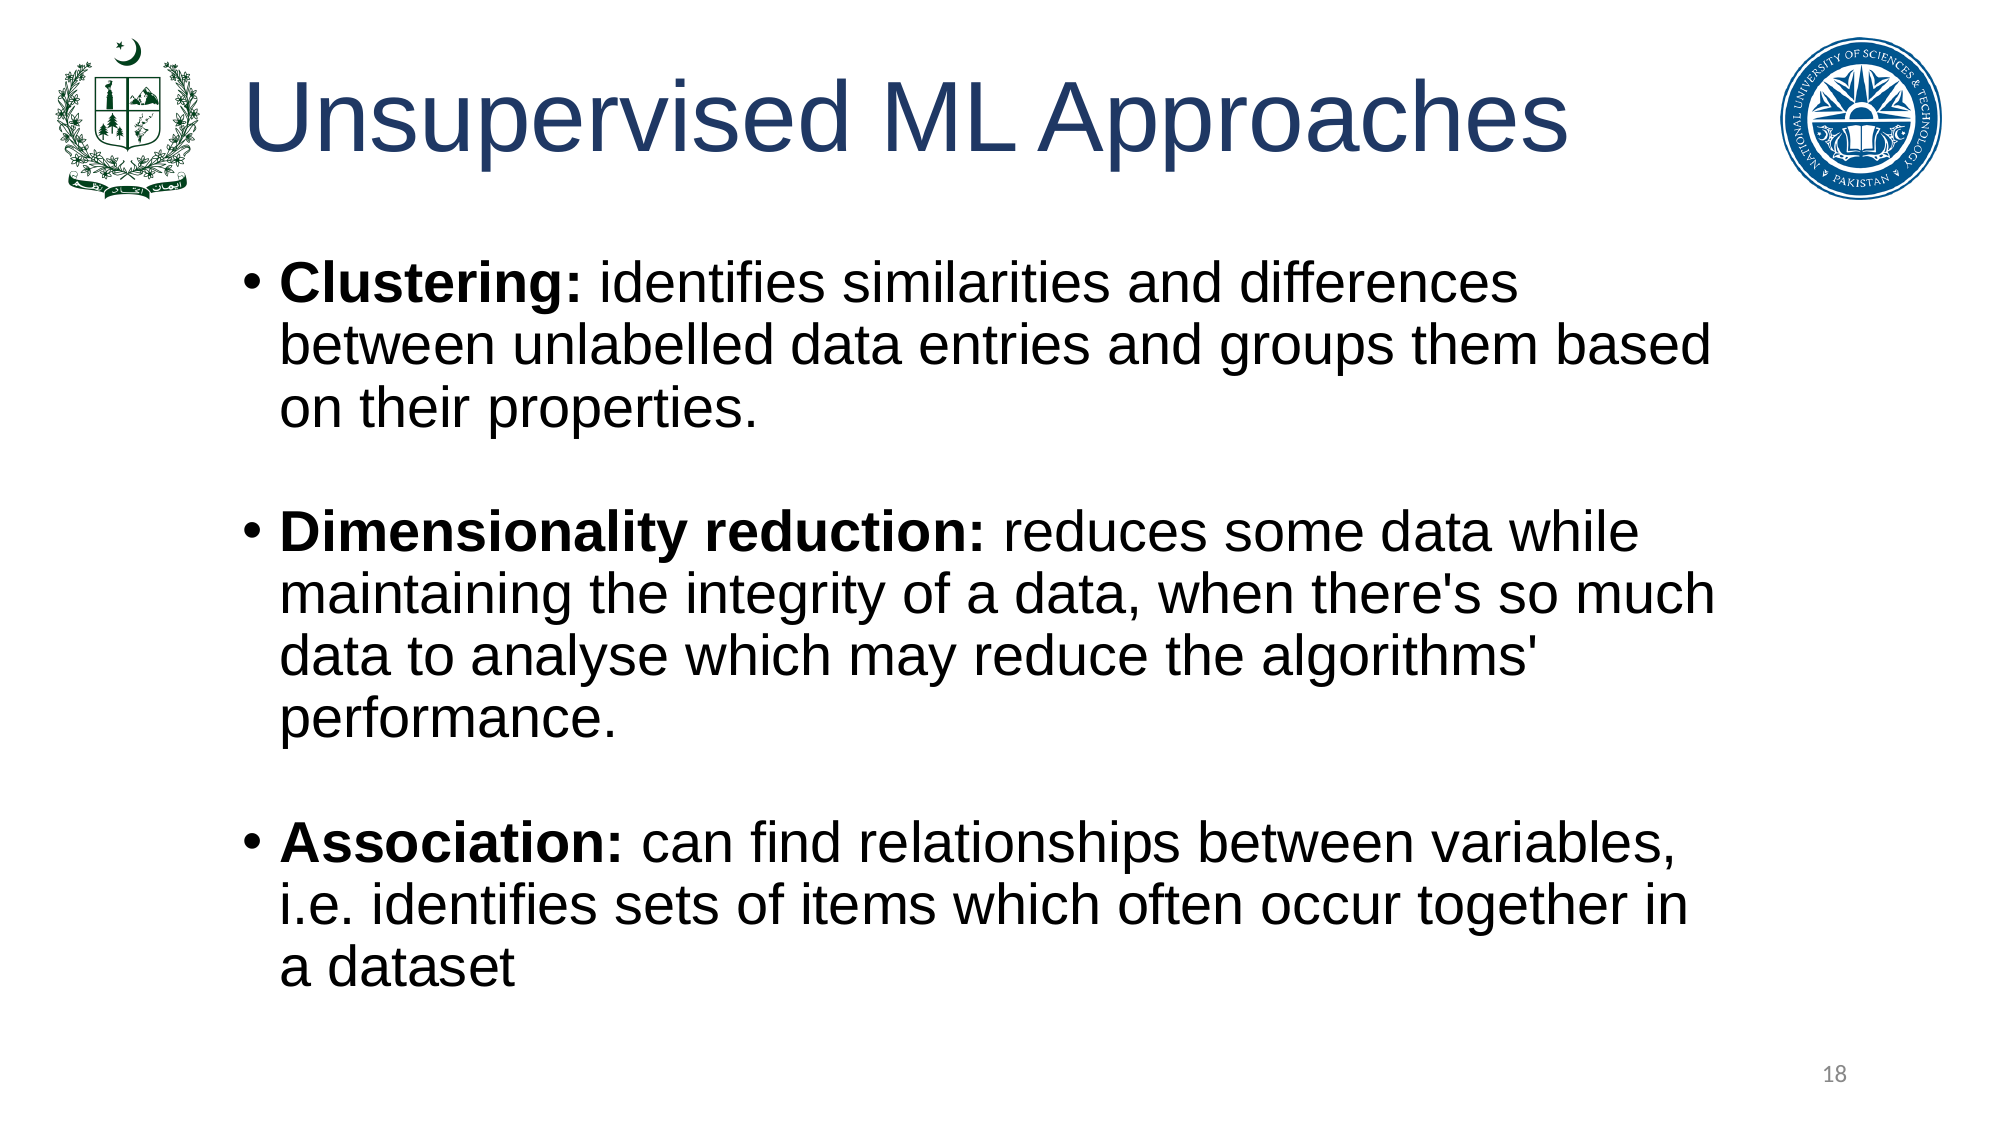

# Unsupervised ML Approaches
Clustering: identifies similarities and differences between unlabelled data entries and groups them based on their properties.

Dimensionality reduction: reduces some data while maintaining the integrity of a data, when there's so much data to analyse which may reduce the algorithms' performance.

Association: can find relationships between variables, i.e. identifies sets of items which often occur together in a dataset
18